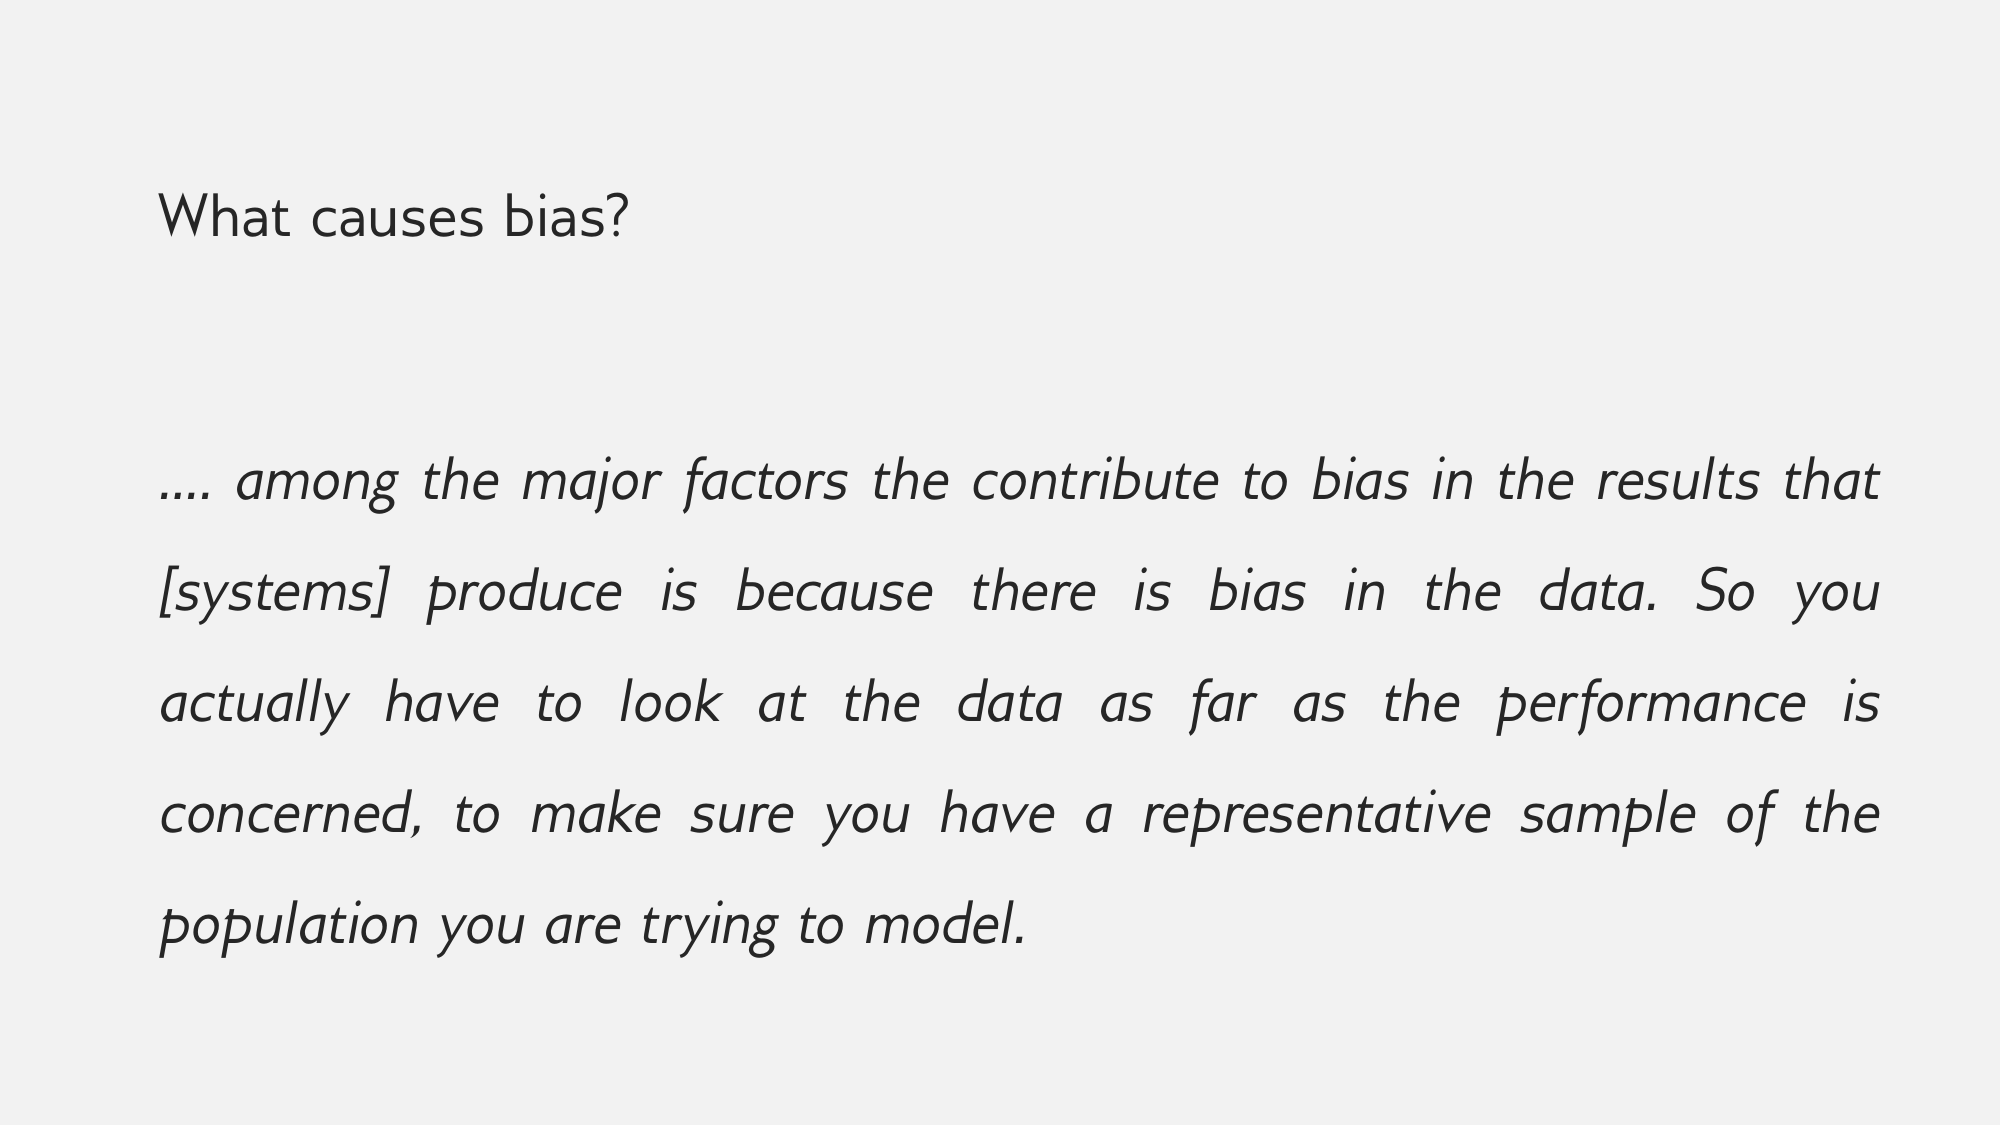

What causes bias?

…. among the major factors the contribute to bias in the results that [systems] produce is because there is bias in the data. So you actually have to look at the data as far as the performance is concerned, to make sure you have a representative sample of the population you are trying to model.